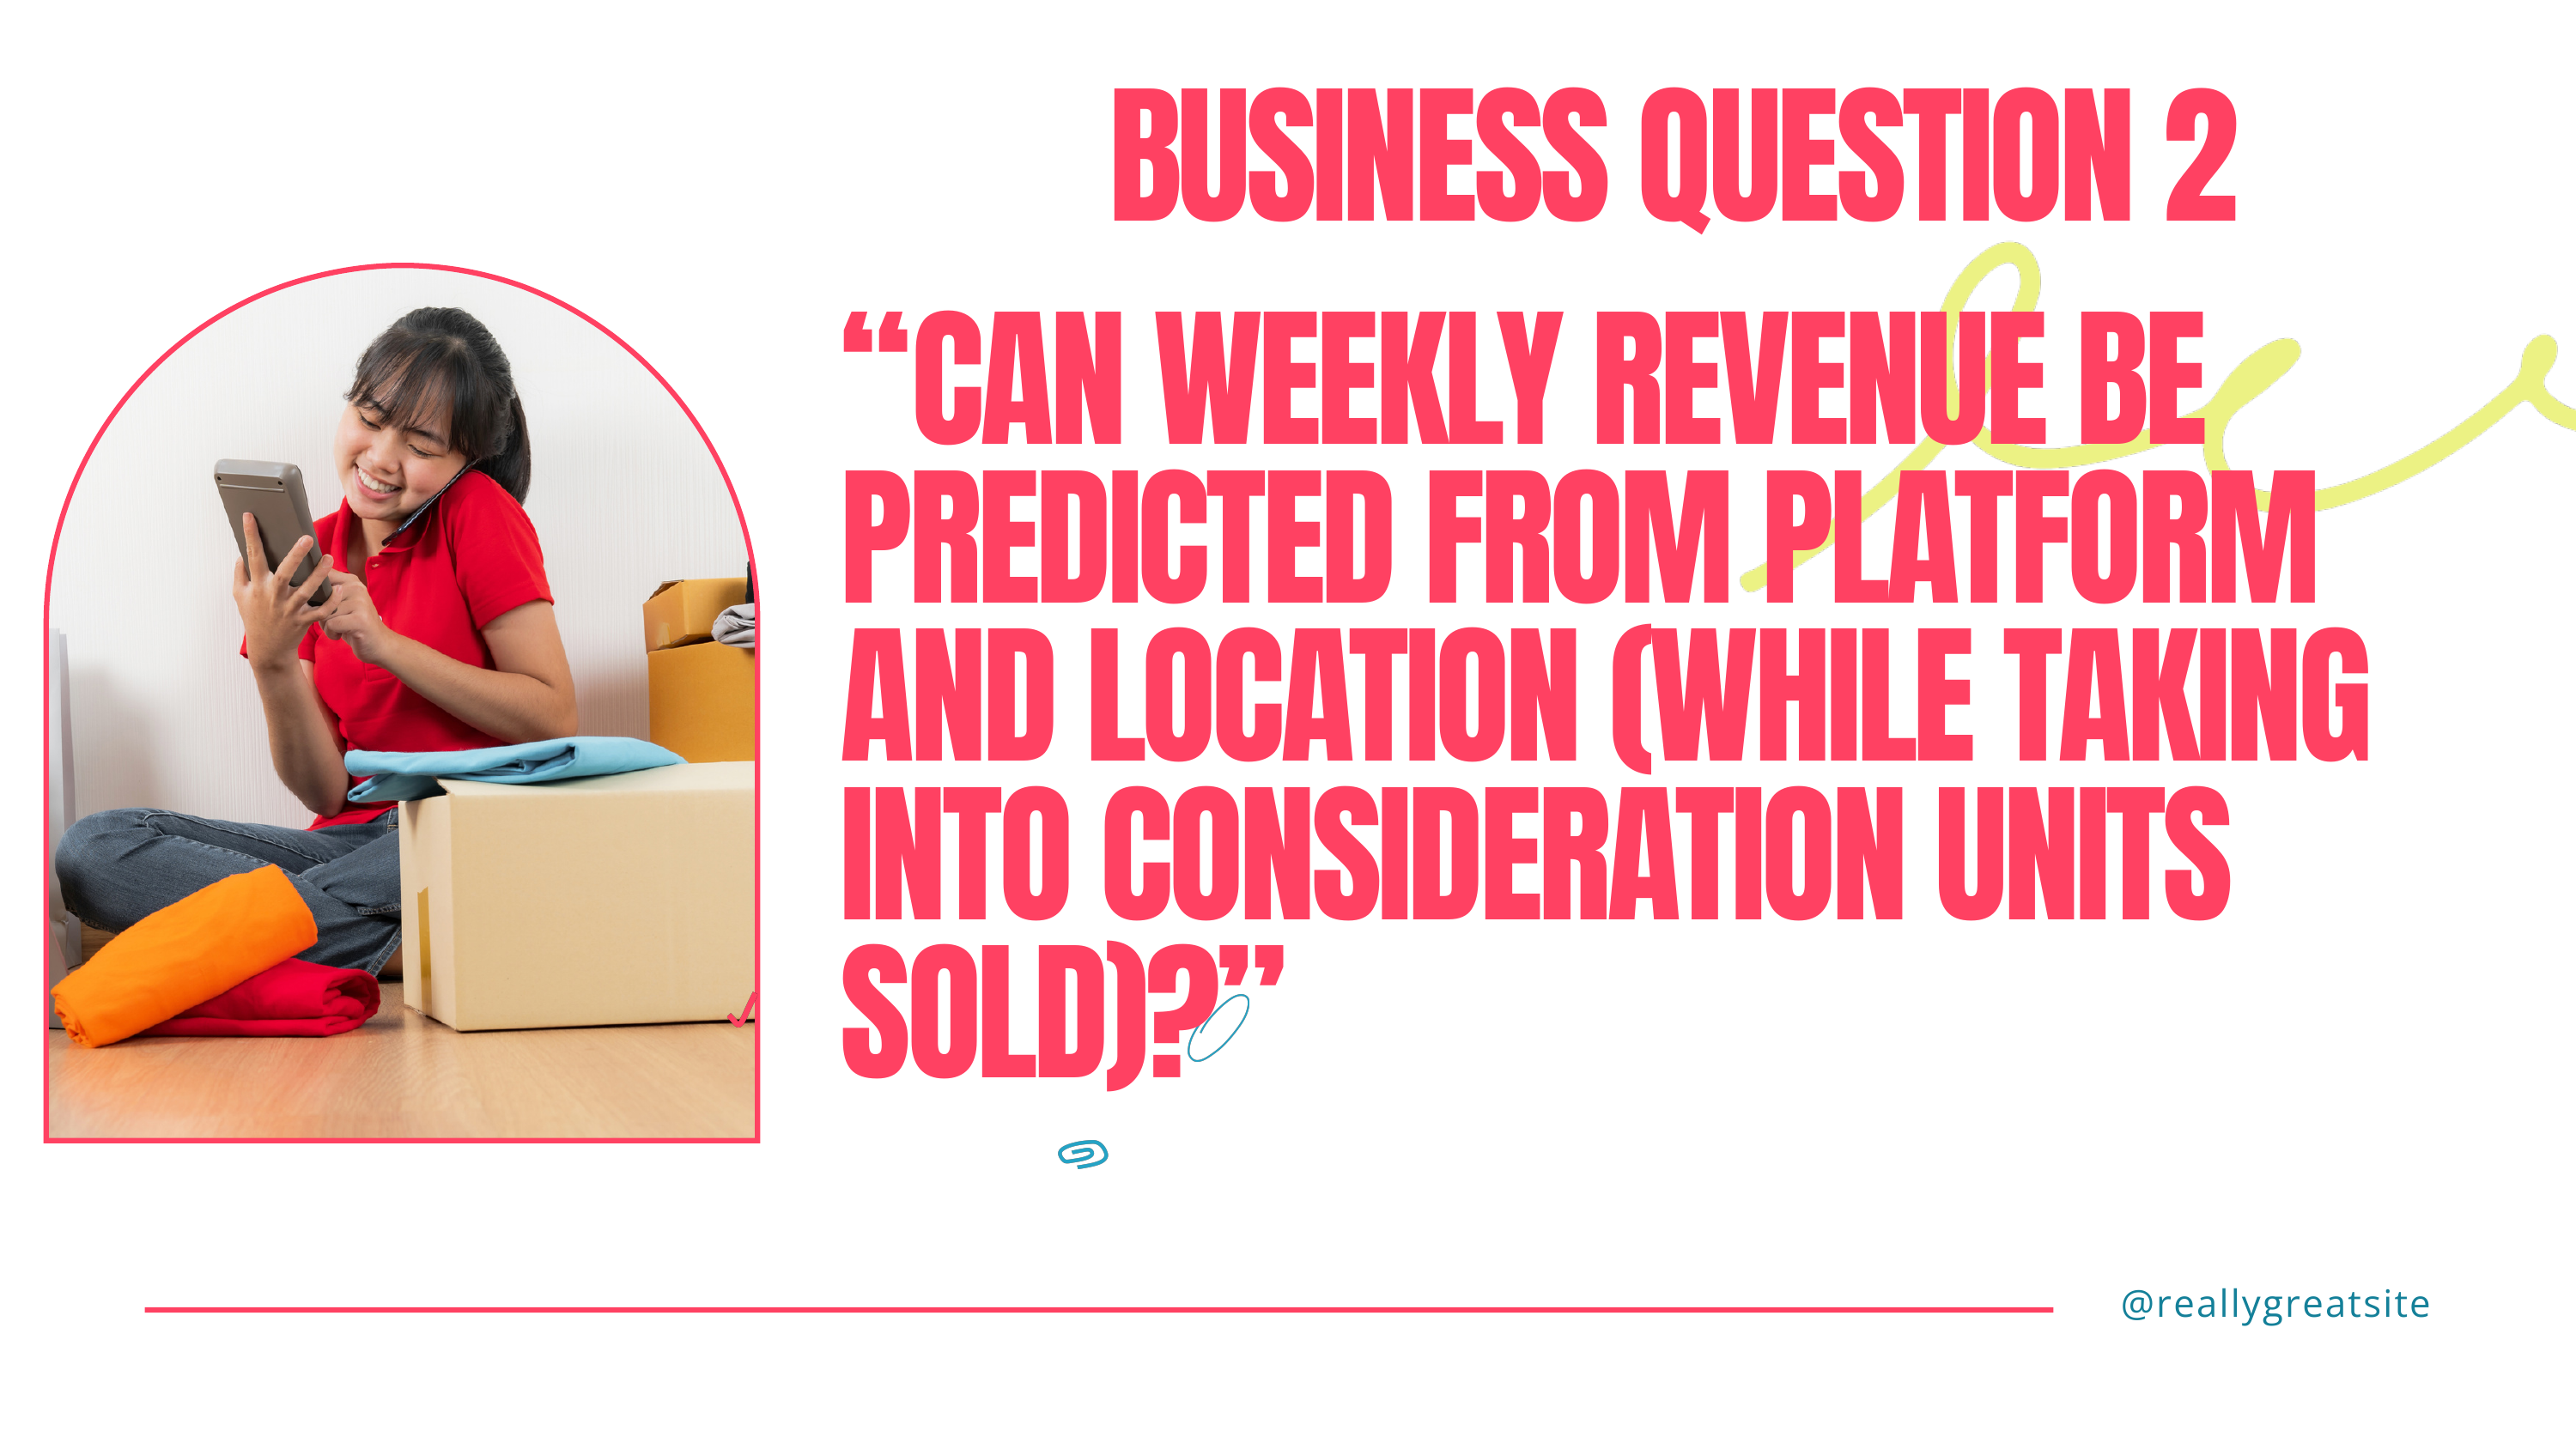

BUSINESS QUESTION 2

“CAN WEEKLY REVENUE BE PREDICTED FROM PLATFORM AND LOCATION (WHILE TAKING INTO CONSIDERATION UNITS SOLD)?”

@reallygreatsite